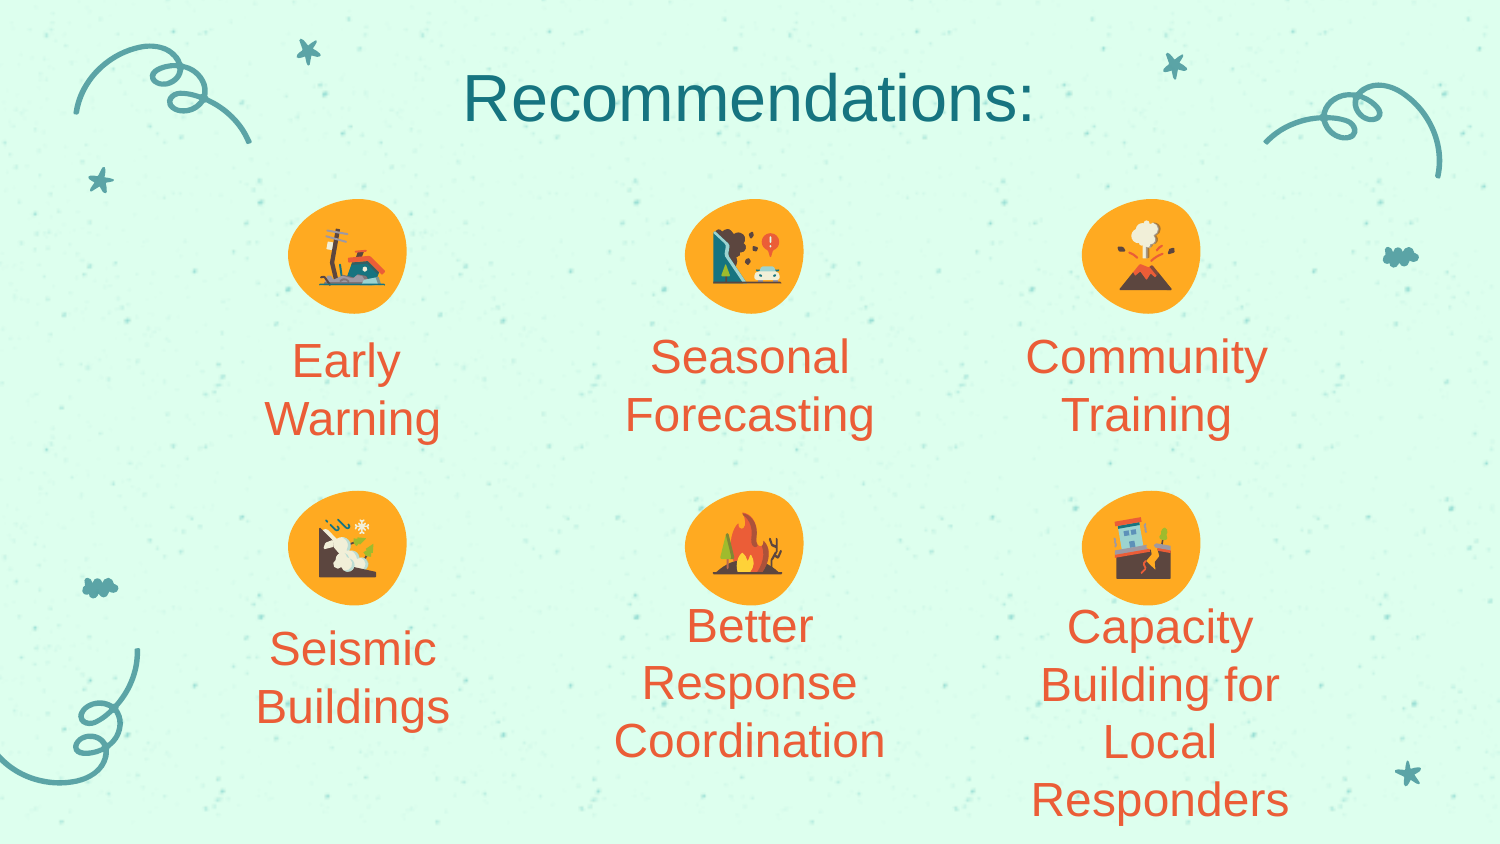

Recommendations:

Seasonal Forecasting
Community Training
# Early Warning

Seismic Buildings
Better Response Coordination
Capacity Building for Local Responders